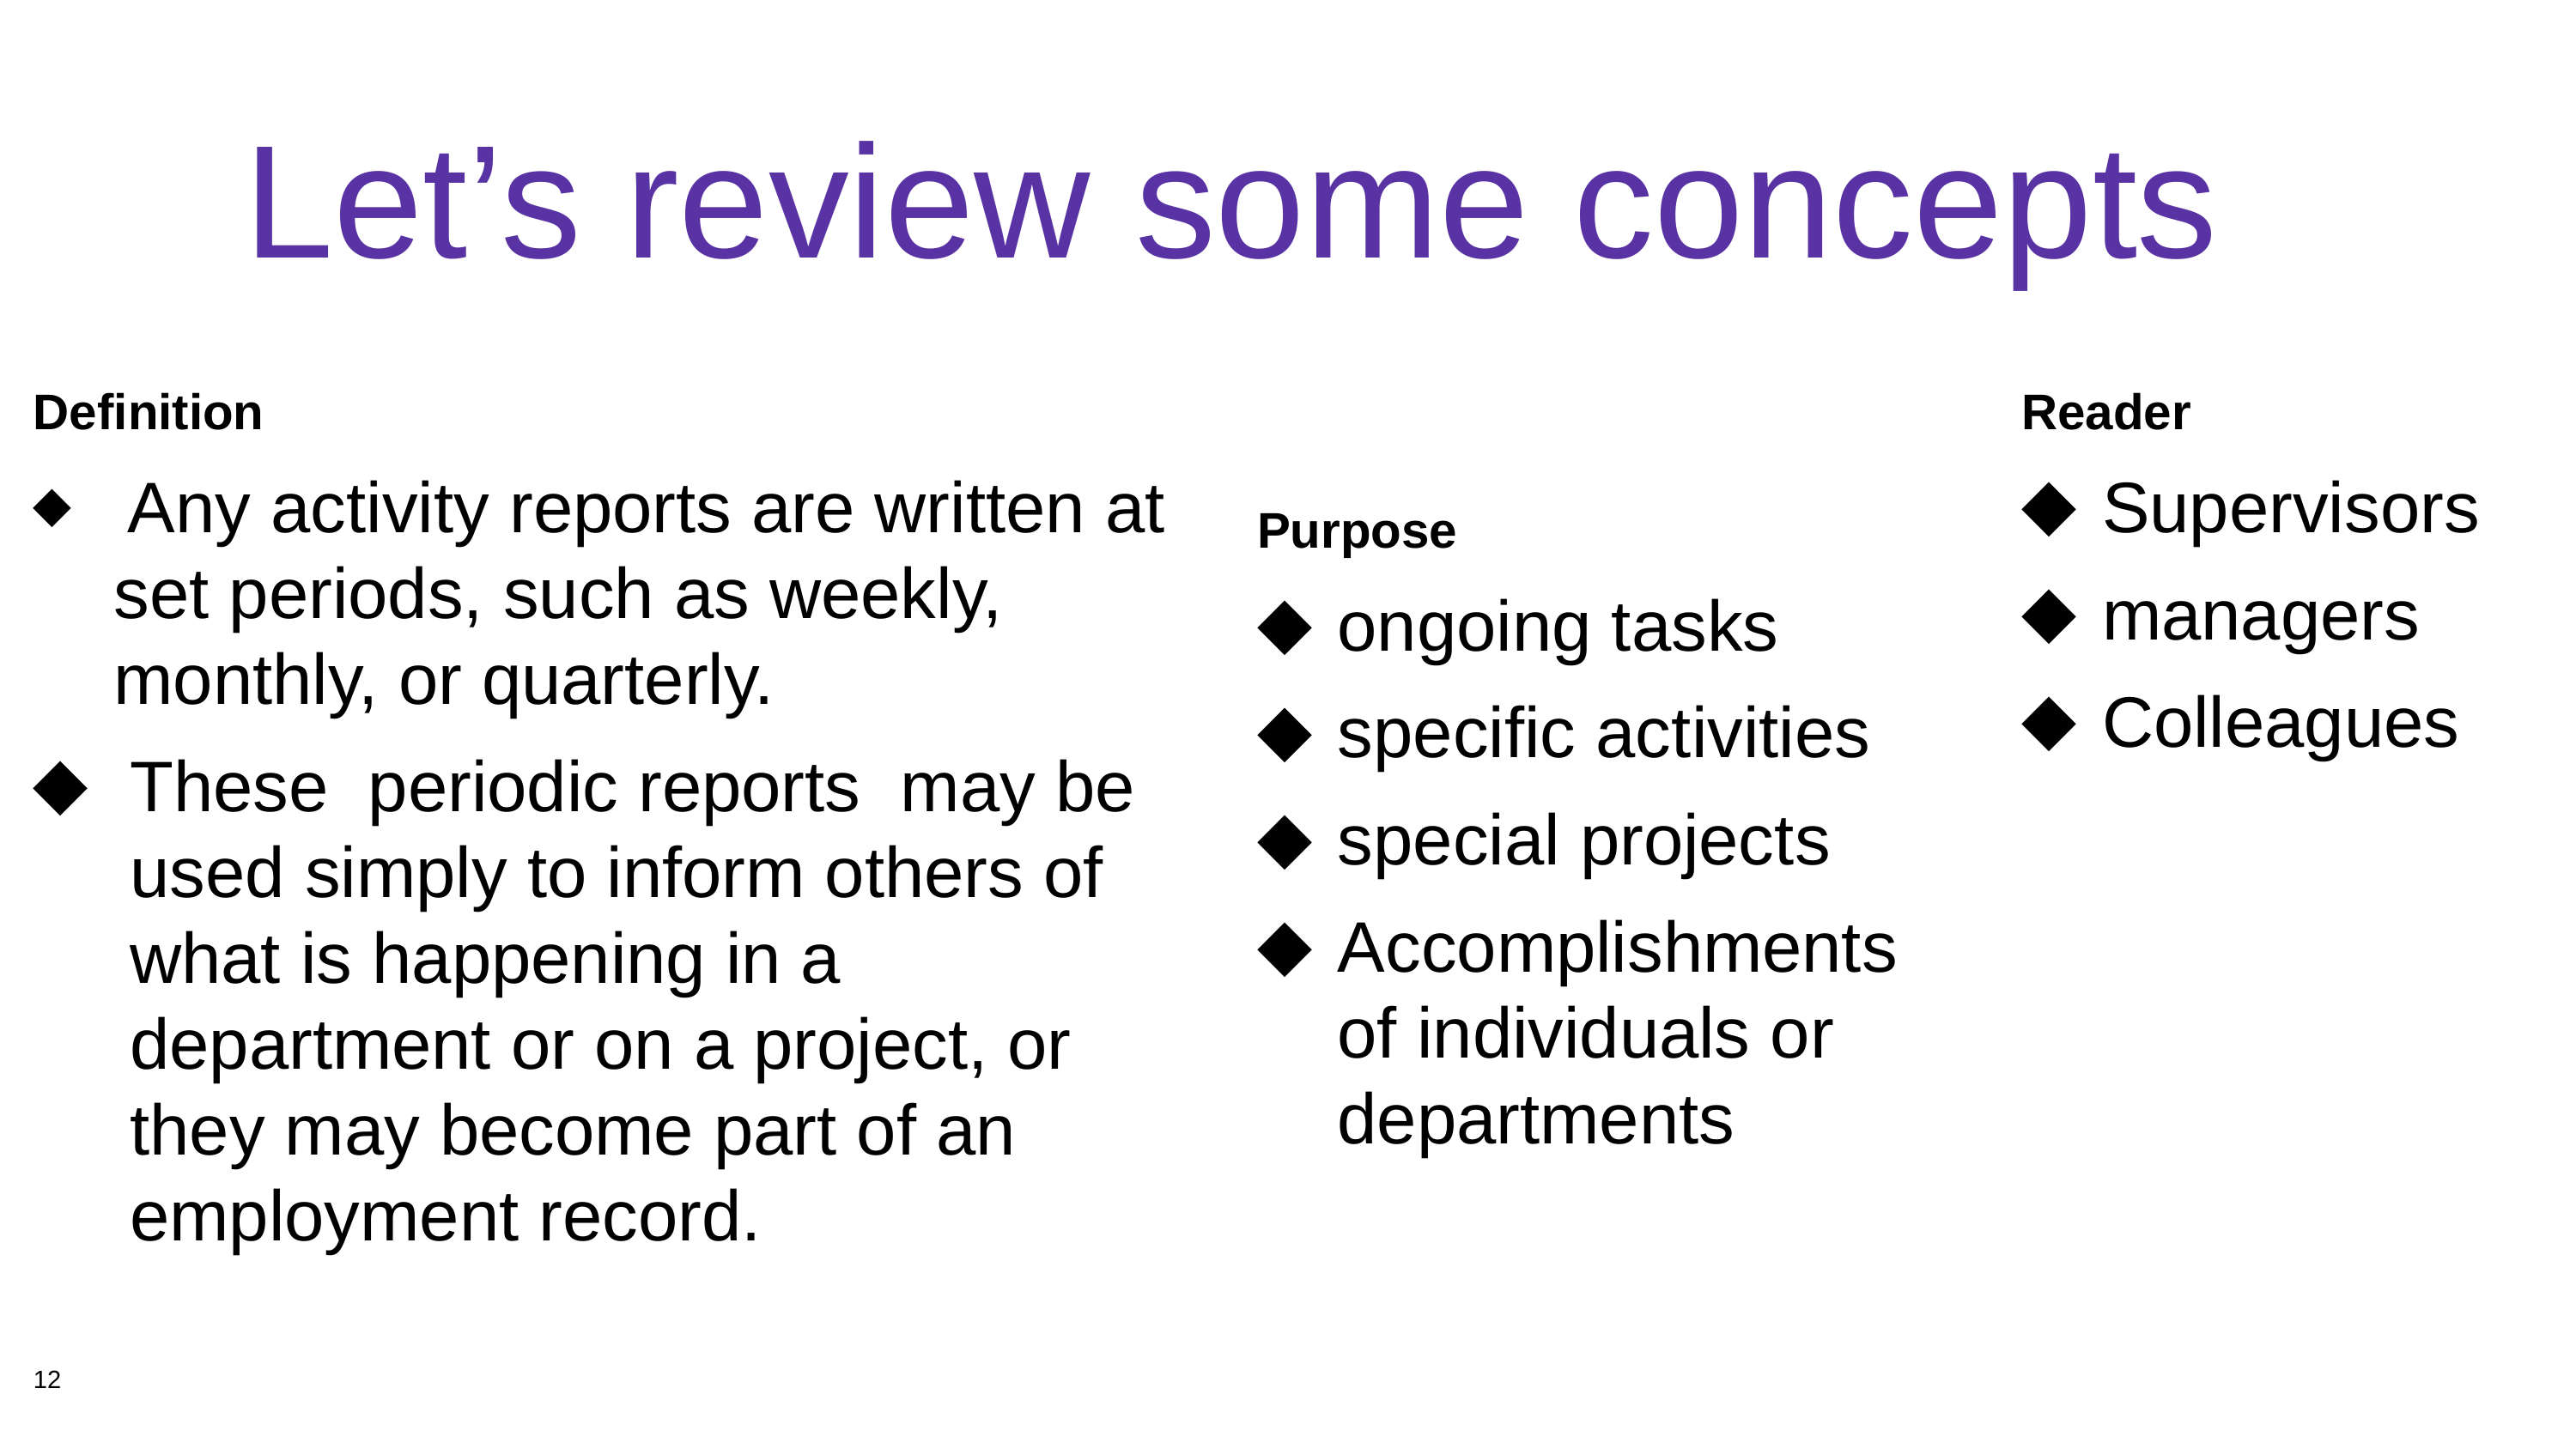

# Let’s review some concepts
Definition
 Any activity reports are written at set periods, such as weekly, monthly, or quarterly.
These  periodic reports  may be used simply to inform others of what is happening in a department or on a project, or they may become part of an employment record.
Reader
Supervisors
managers
Colleagues
Purpose
ongoing tasks
specific activities
special projects
Accomplishments of individuals or departments

12